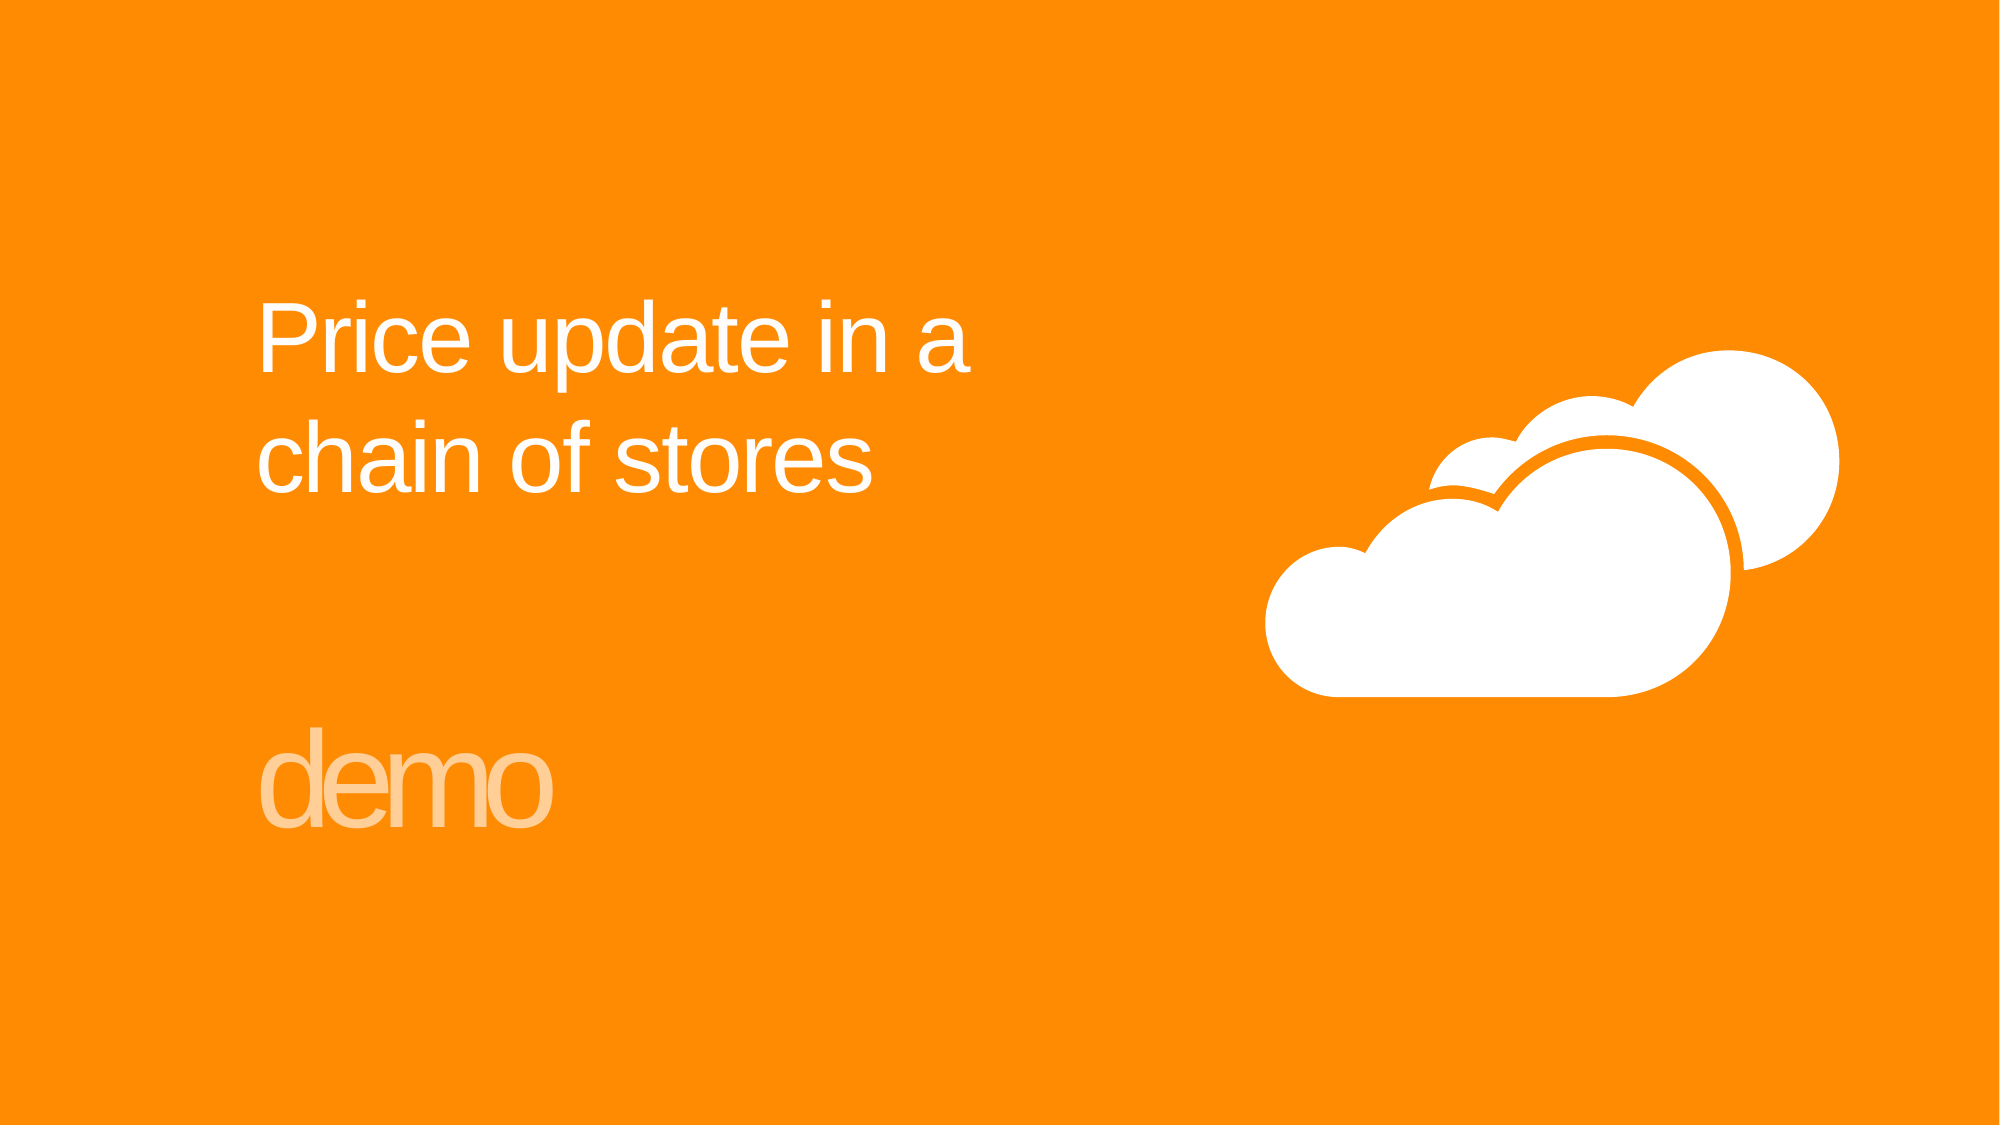

# Price update in a chain of stores
demo